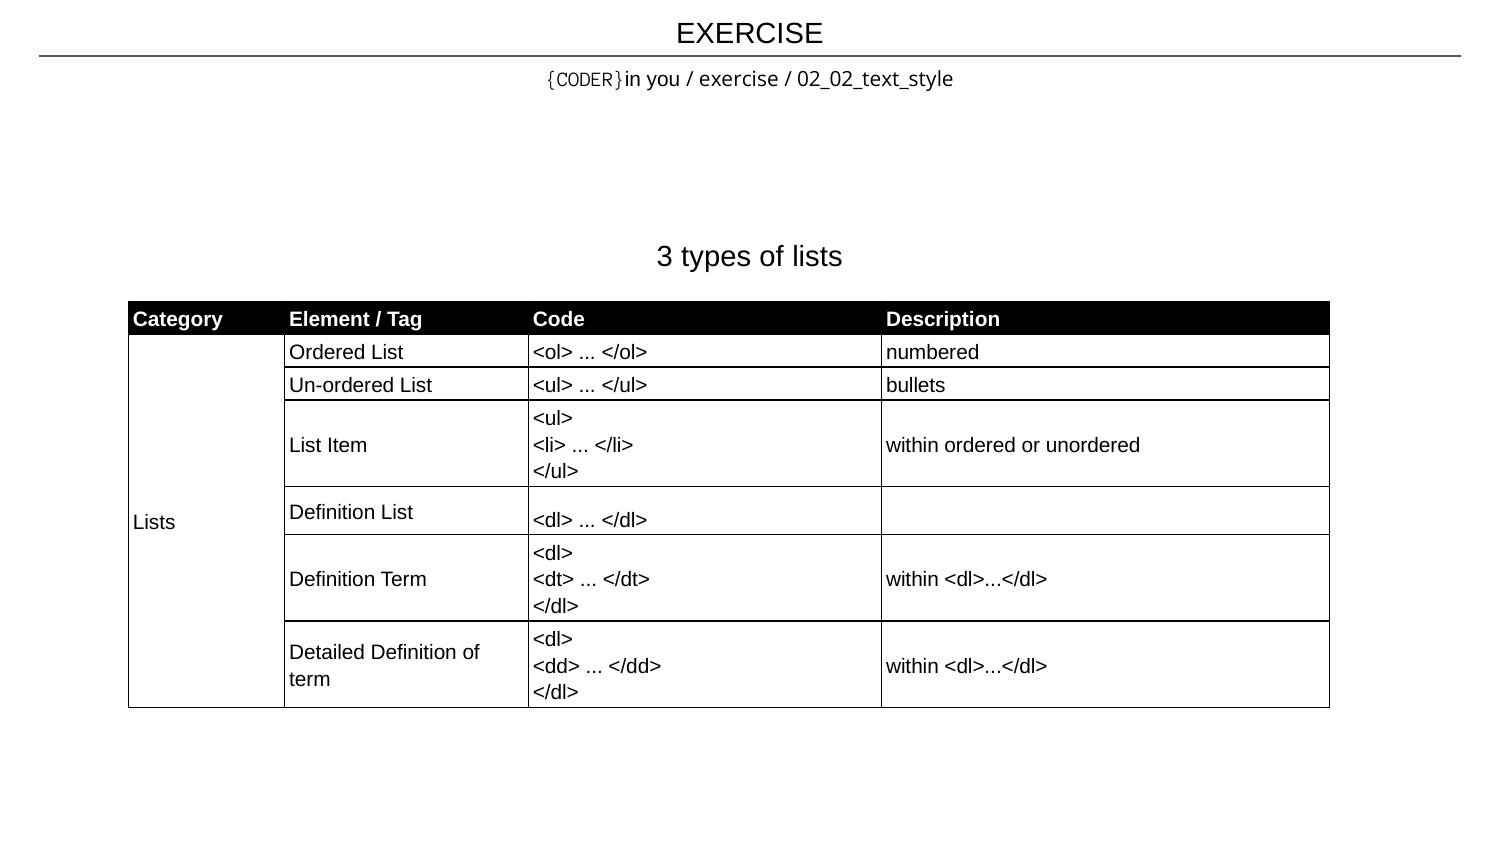

EXERCISE
# {CODER}in you / exercise / 02_02_text_style
3 types of lists
| Category | Element / Tag | Code | Description |
| --- | --- | --- | --- |
| Lists | Ordered List | <ol> ... </ol> | numbered |
|  | Un-ordered List | <ul> ... </ul> | bullets |
|  | List Item | <ul> <li> ... </li> </ul> | within ordered or unordered |
|  | Definition List | <dl> ... </dl> |  |
|  | Definition Term | <dl> <dt> ... </dt> </dl> | within <dl>...</dl> |
|  | Detailed Definition of term | <dl> <dd> ... </dd> </dl> | within <dl>...</dl> |